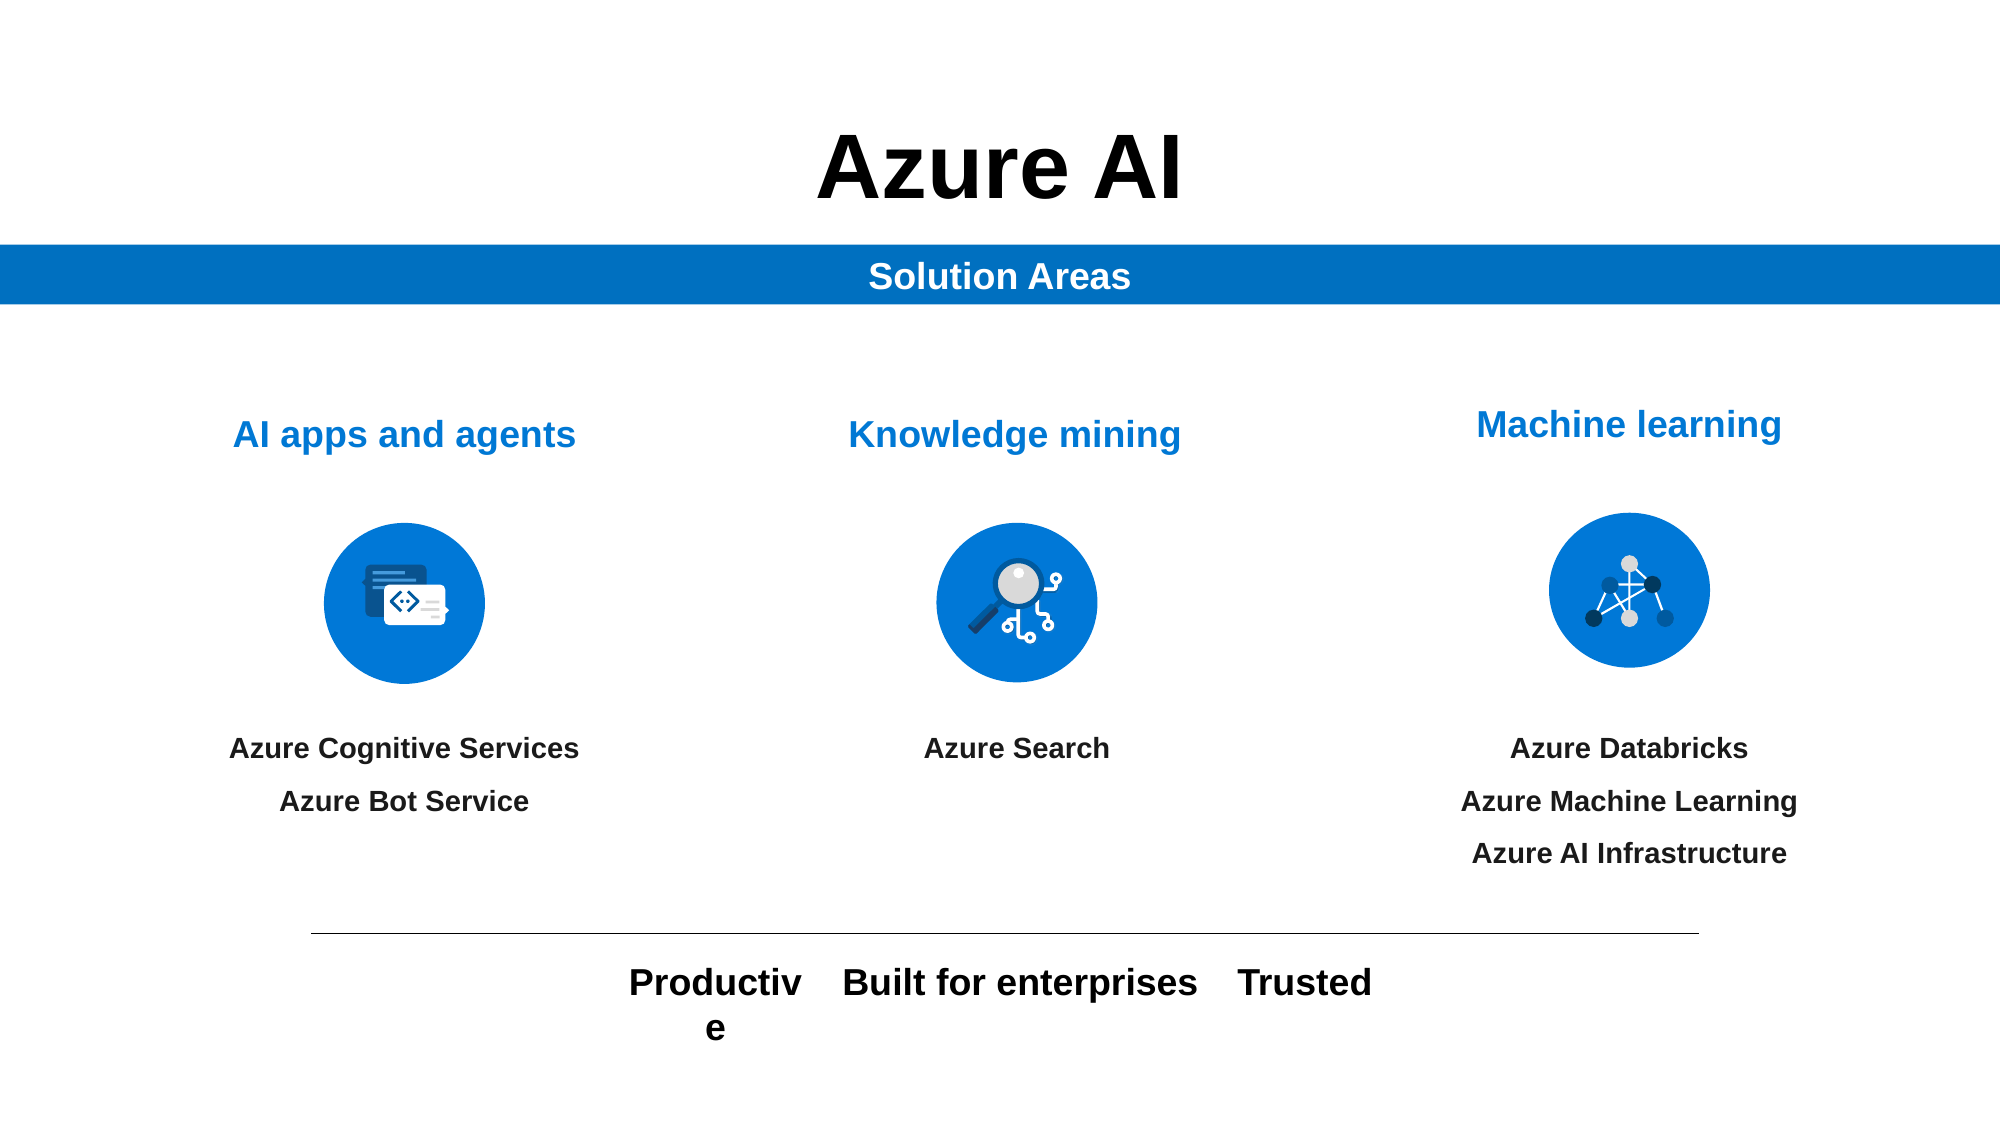

# Azure AI
Solution Areas
Machine learning
AI apps and agents
Knowledge mining

Azure Cognitive Services
Azure Bot Service
Azure Search
Azure Databricks
Azure Machine Learning
Azure AI Infrastructure
Productive
Built for enterprises
Trusted